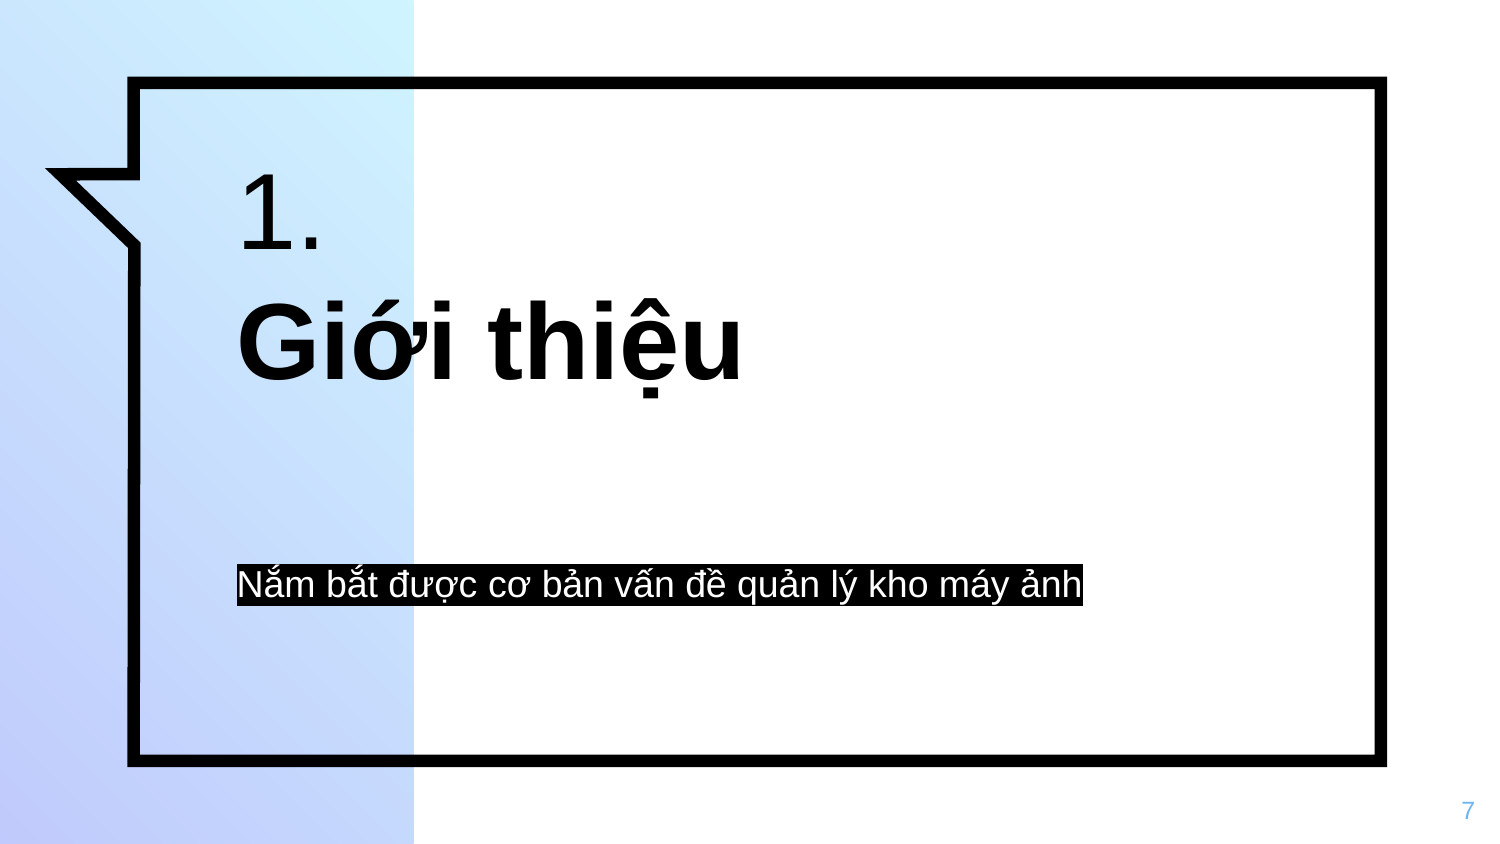

# 1.
Giới thiệu
Nắm bắt được cơ bản vấn đề quản lý kho máy ảnh
7